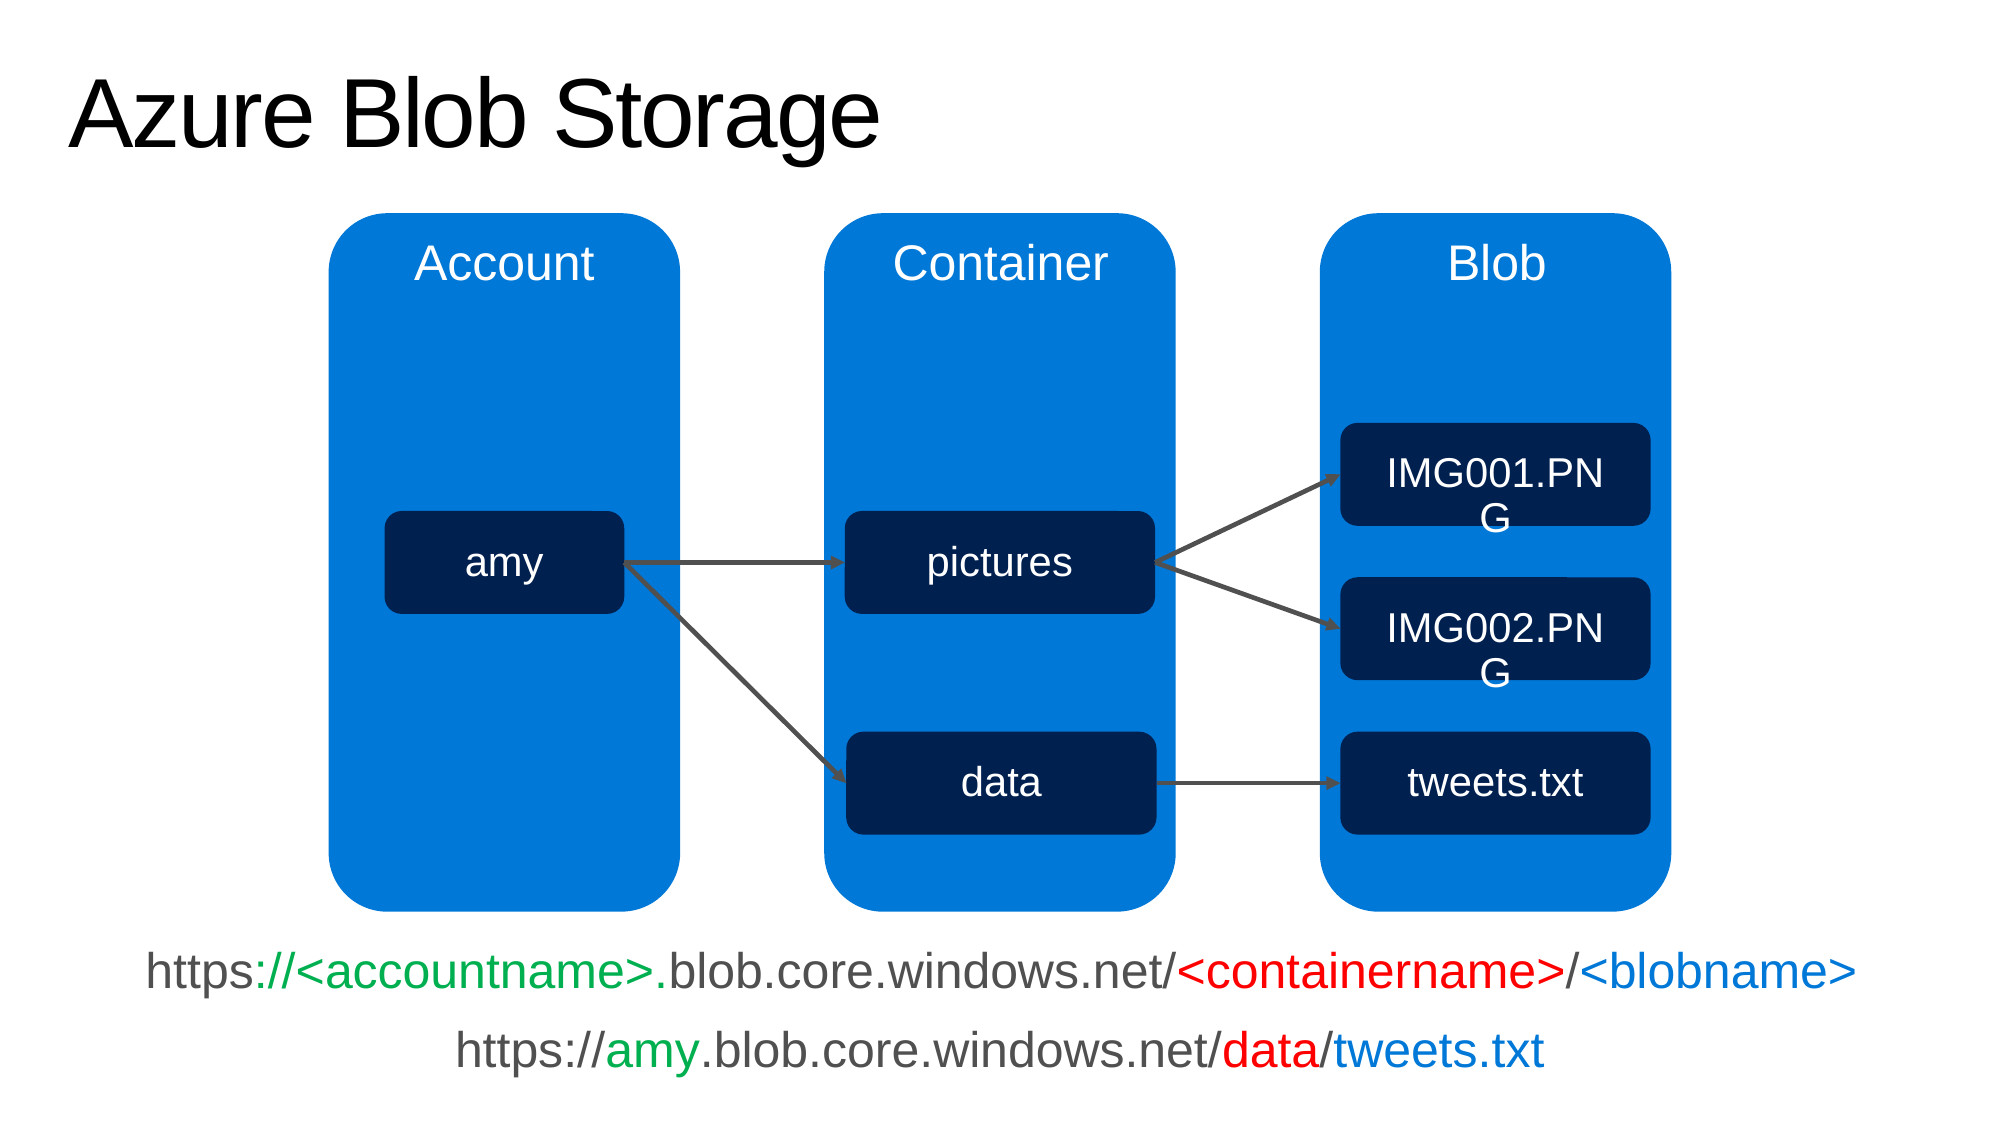

# Azure Blob Storage
Account
Container
Blob

IMG001.PNG
pictures
amy
IMG002.PNG
data
tweets.txt
https://<accountname>.blob.core.windows.net/<containername>/<blobname>
https://amy.blob.core.windows.net/data/tweets.txt